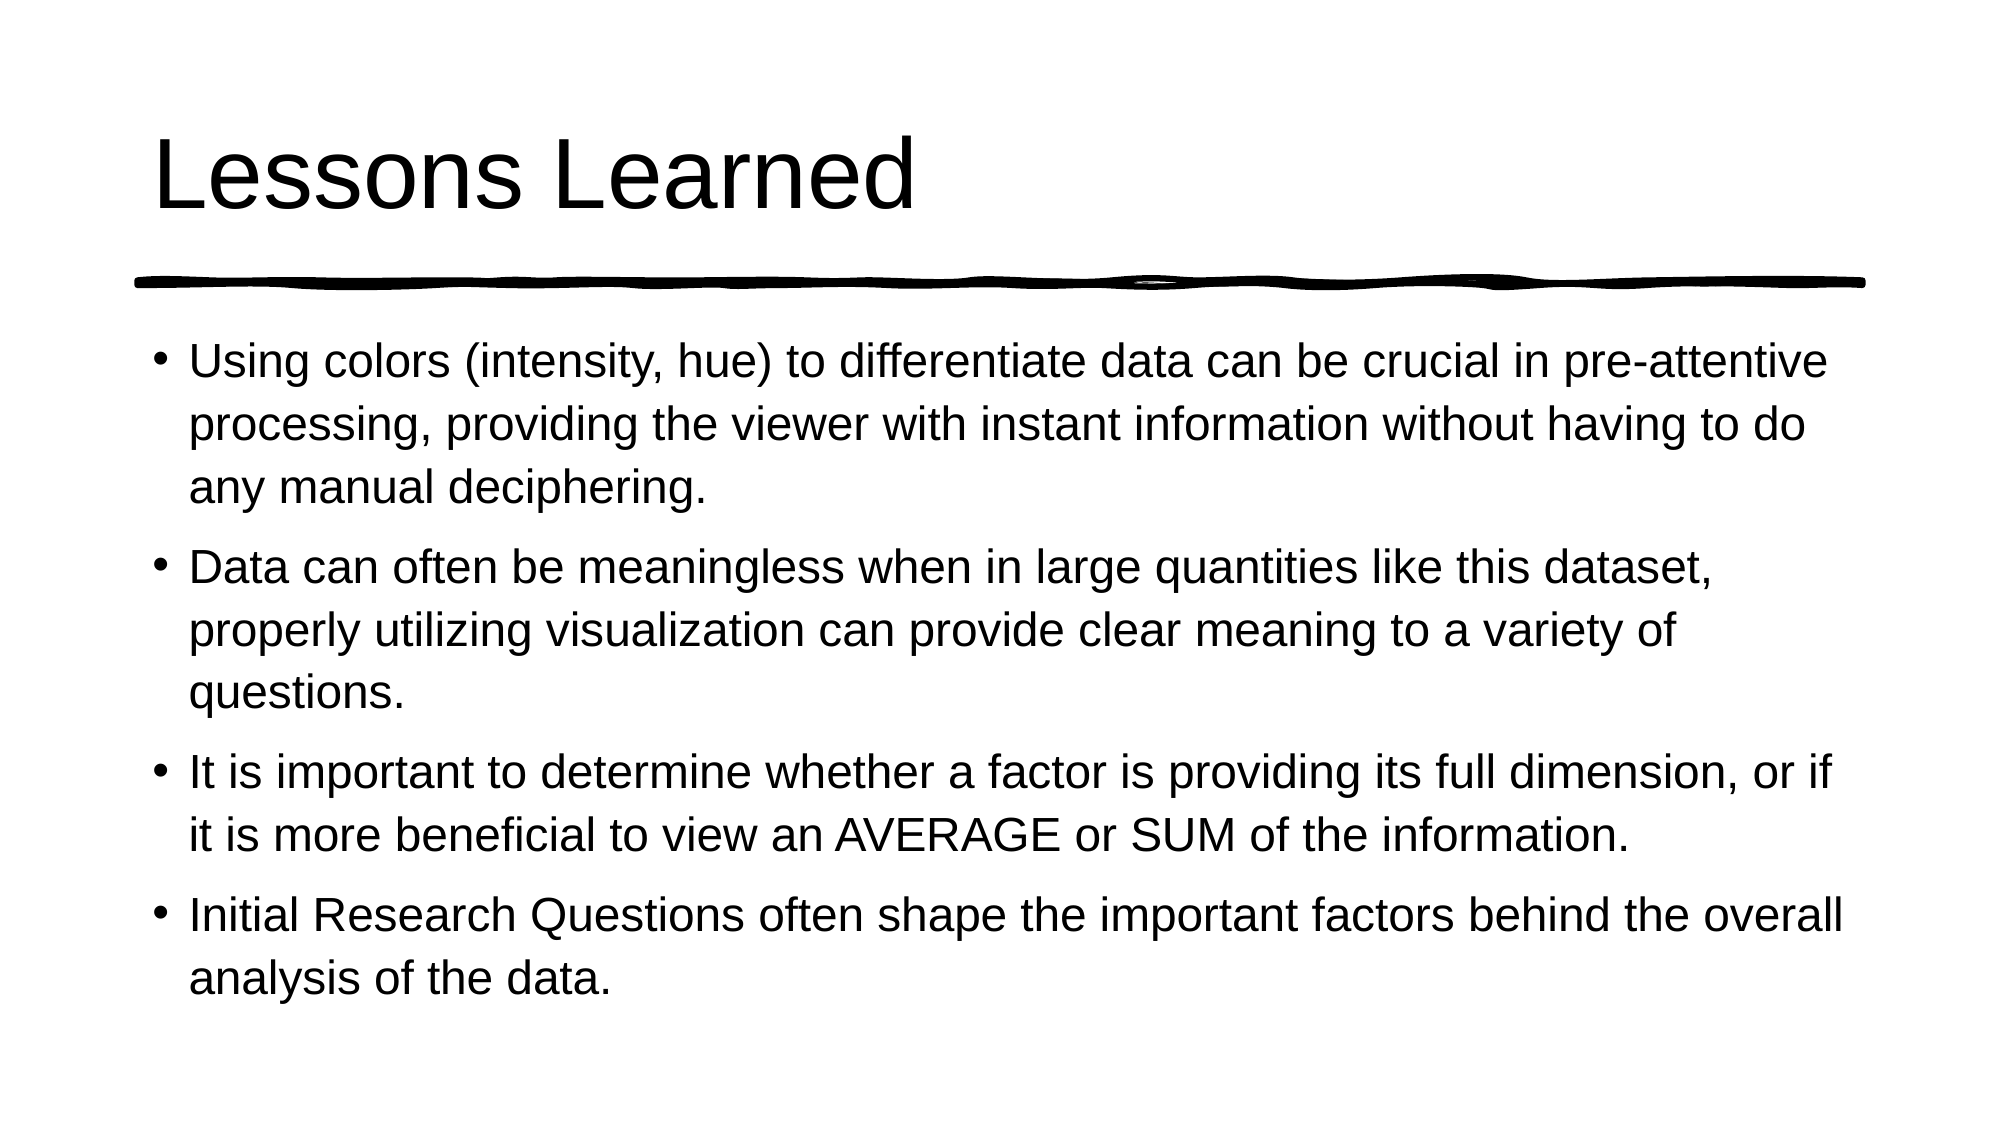

# Lessons Learned
Using colors (intensity, hue) to differentiate data can be crucial in pre-attentive processing, providing the viewer with instant information without having to do any manual deciphering.
Data can often be meaningless when in large quantities like this dataset, properly utilizing visualization can provide clear meaning to a variety of questions.
It is important to determine whether a factor is providing its full dimension, or if it is more beneficial to view an AVERAGE or SUM of the information.
Initial Research Questions often shape the important factors behind the overall analysis of the data.